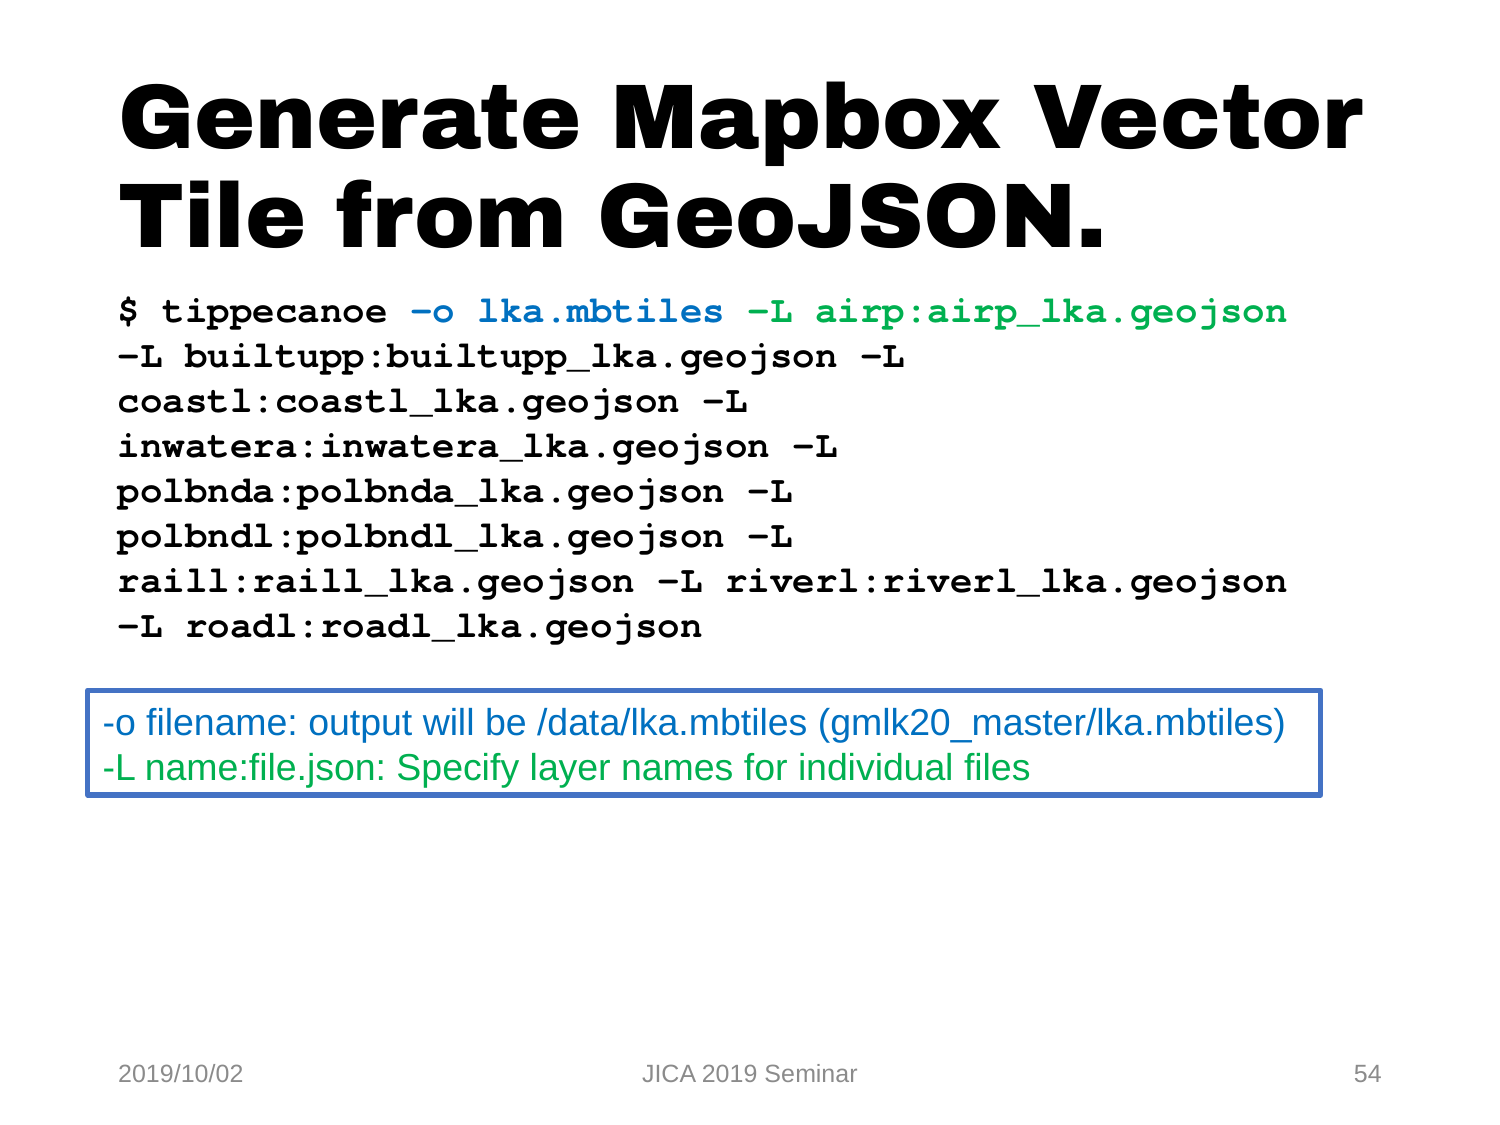

# Generate Mapbox Vector Tile from GeoJSON.
$ tippecanoe -o lka.mbtiles -L airp:airp_lka.geojson -L builtupp:builtupp_lka.geojson -L coastl:coastl_lka.geojson -L inwatera:inwatera_lka.geojson -L polbnda:polbnda_lka.geojson -L polbndl:polbndl_lka.geojson -L raill:raill_lka.geojson -L riverl:riverl_lka.geojson -L roadl:roadl_lka.geojson
-o filename: output will be /data/lka.mbtiles (gmlk20_master/lka.mbtiles)
-L name:file.json: Specify layer names for individual files
2019/10/02
JICA 2019 Seminar
54